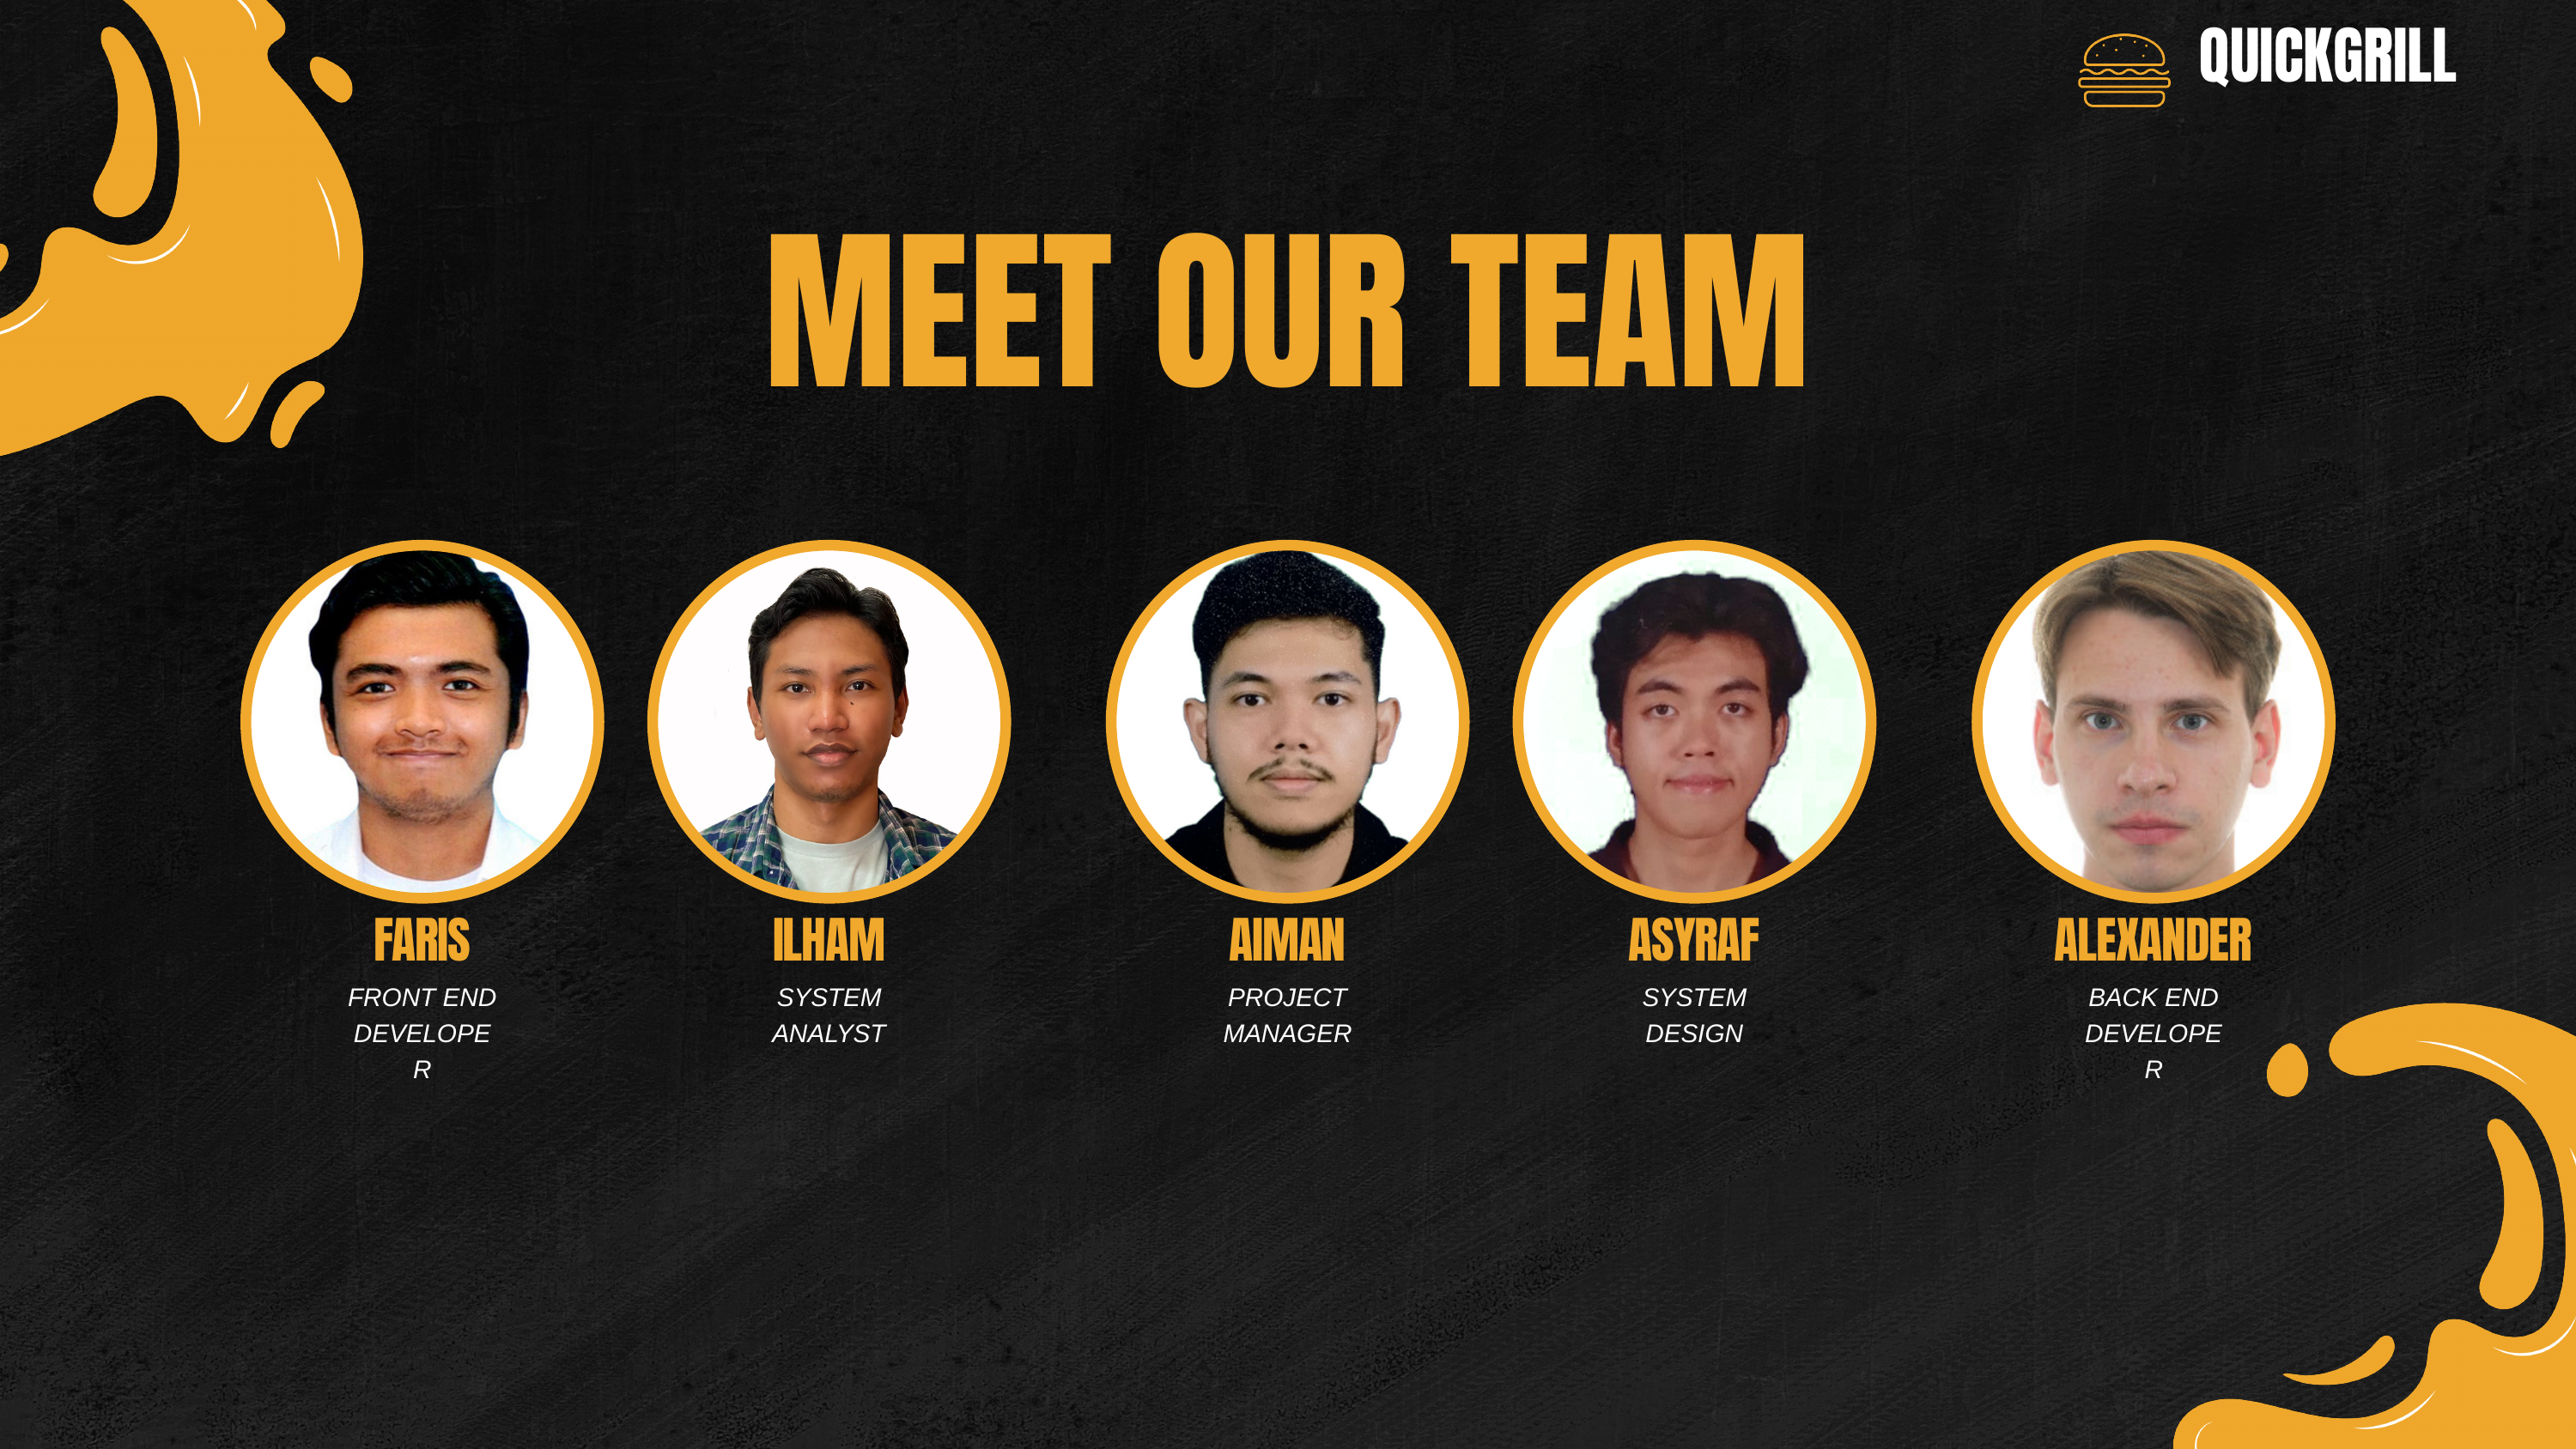

QUICKGRILL
MEET OUR TEAM

FARIS
ILHAM
AIMAN
ASYRAF
ALEXANDER
FRONT END DEVELOPER
SYSTEM ANALYST
PROJECT MANAGER
SYSTEM DESIGN
BACK END DEVELOPER